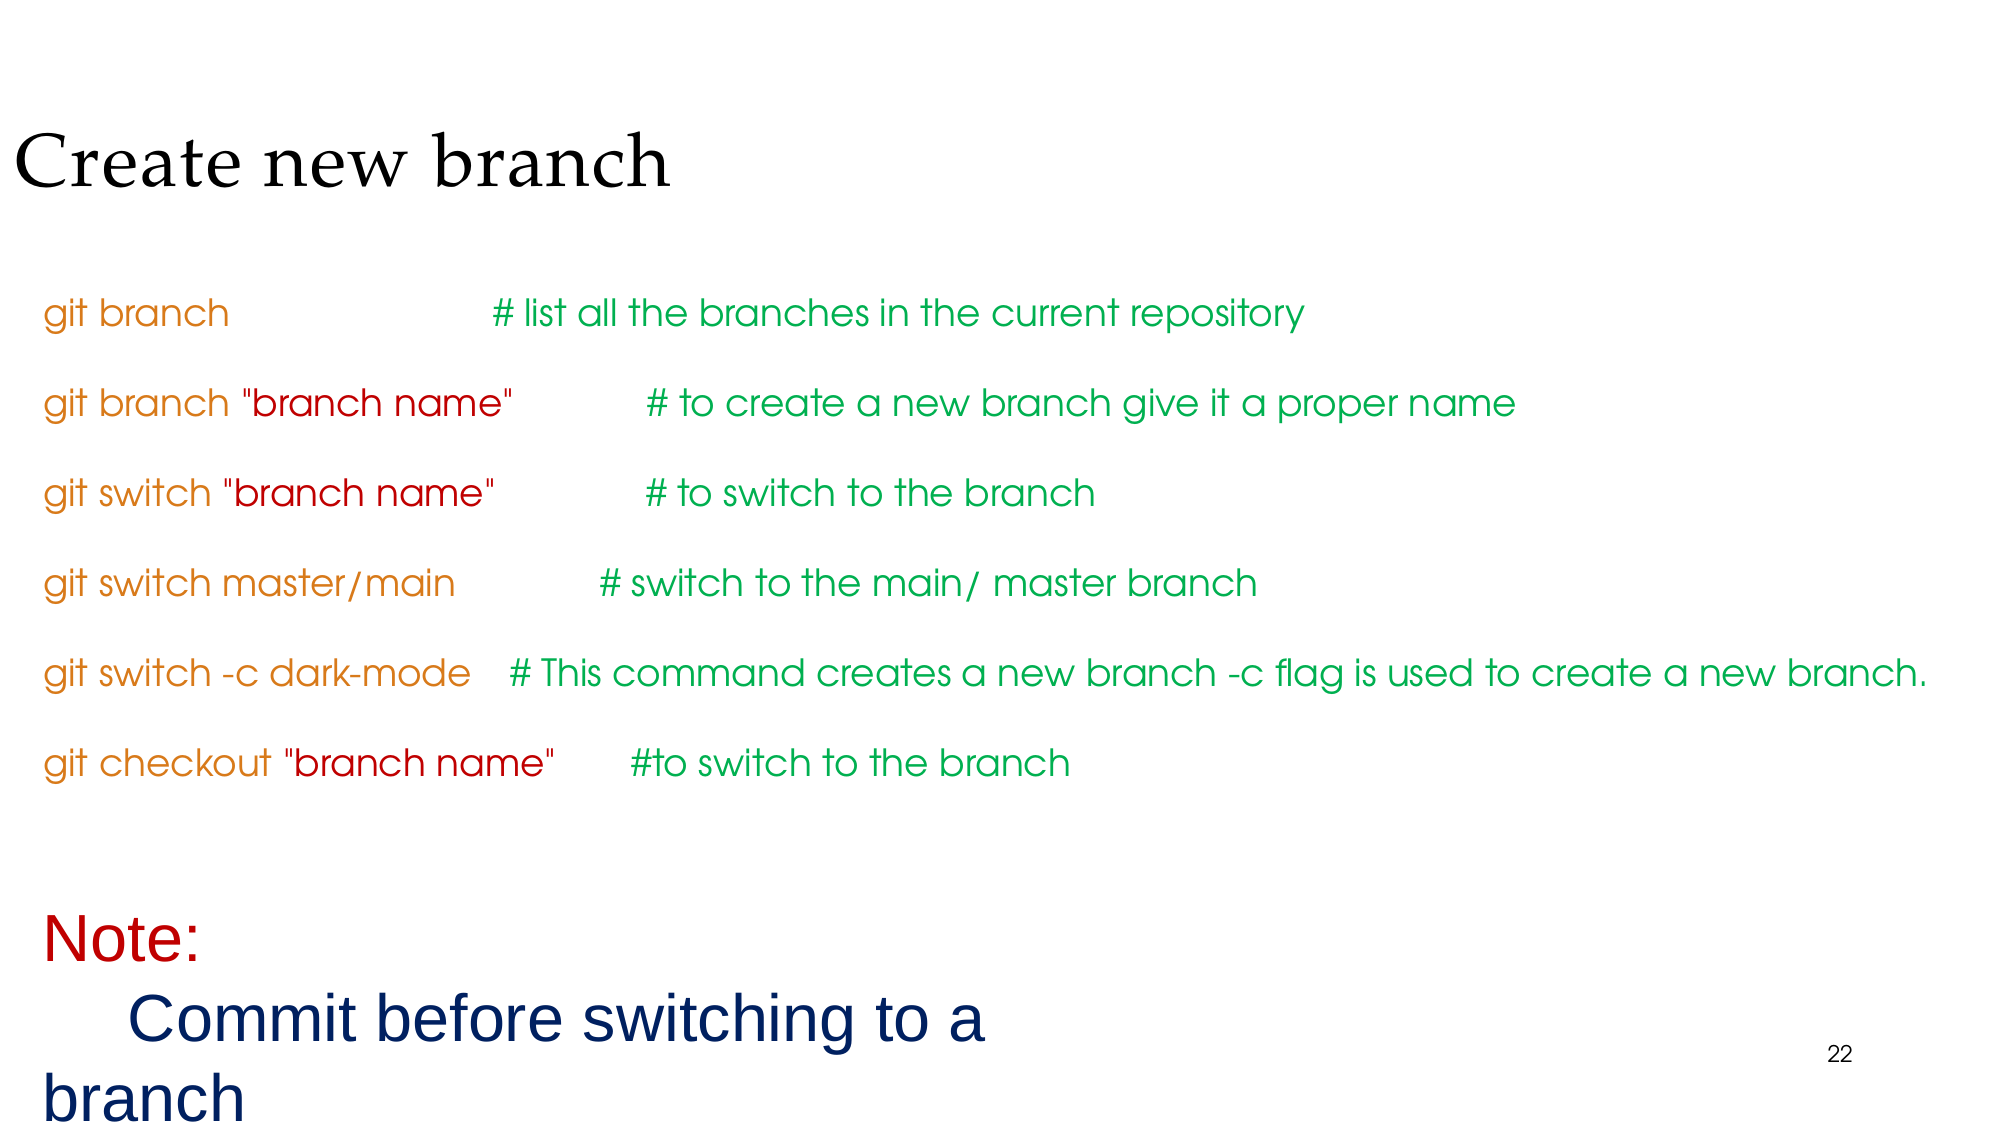

# Create new branch
git branch       # list all the branches in the current repository

git branch "branch name"     # to create a new branch give it a proper name

git switch "branch name"    # to switch to the branch

git switch master/main      # switch to the main/ master branch

git switch -c dark-mode # This command creates a new branch -c flag is used to create a new branch.

git checkout "branch name"  #to switch to the branch

Note:
  Commit before switching to a branch
22